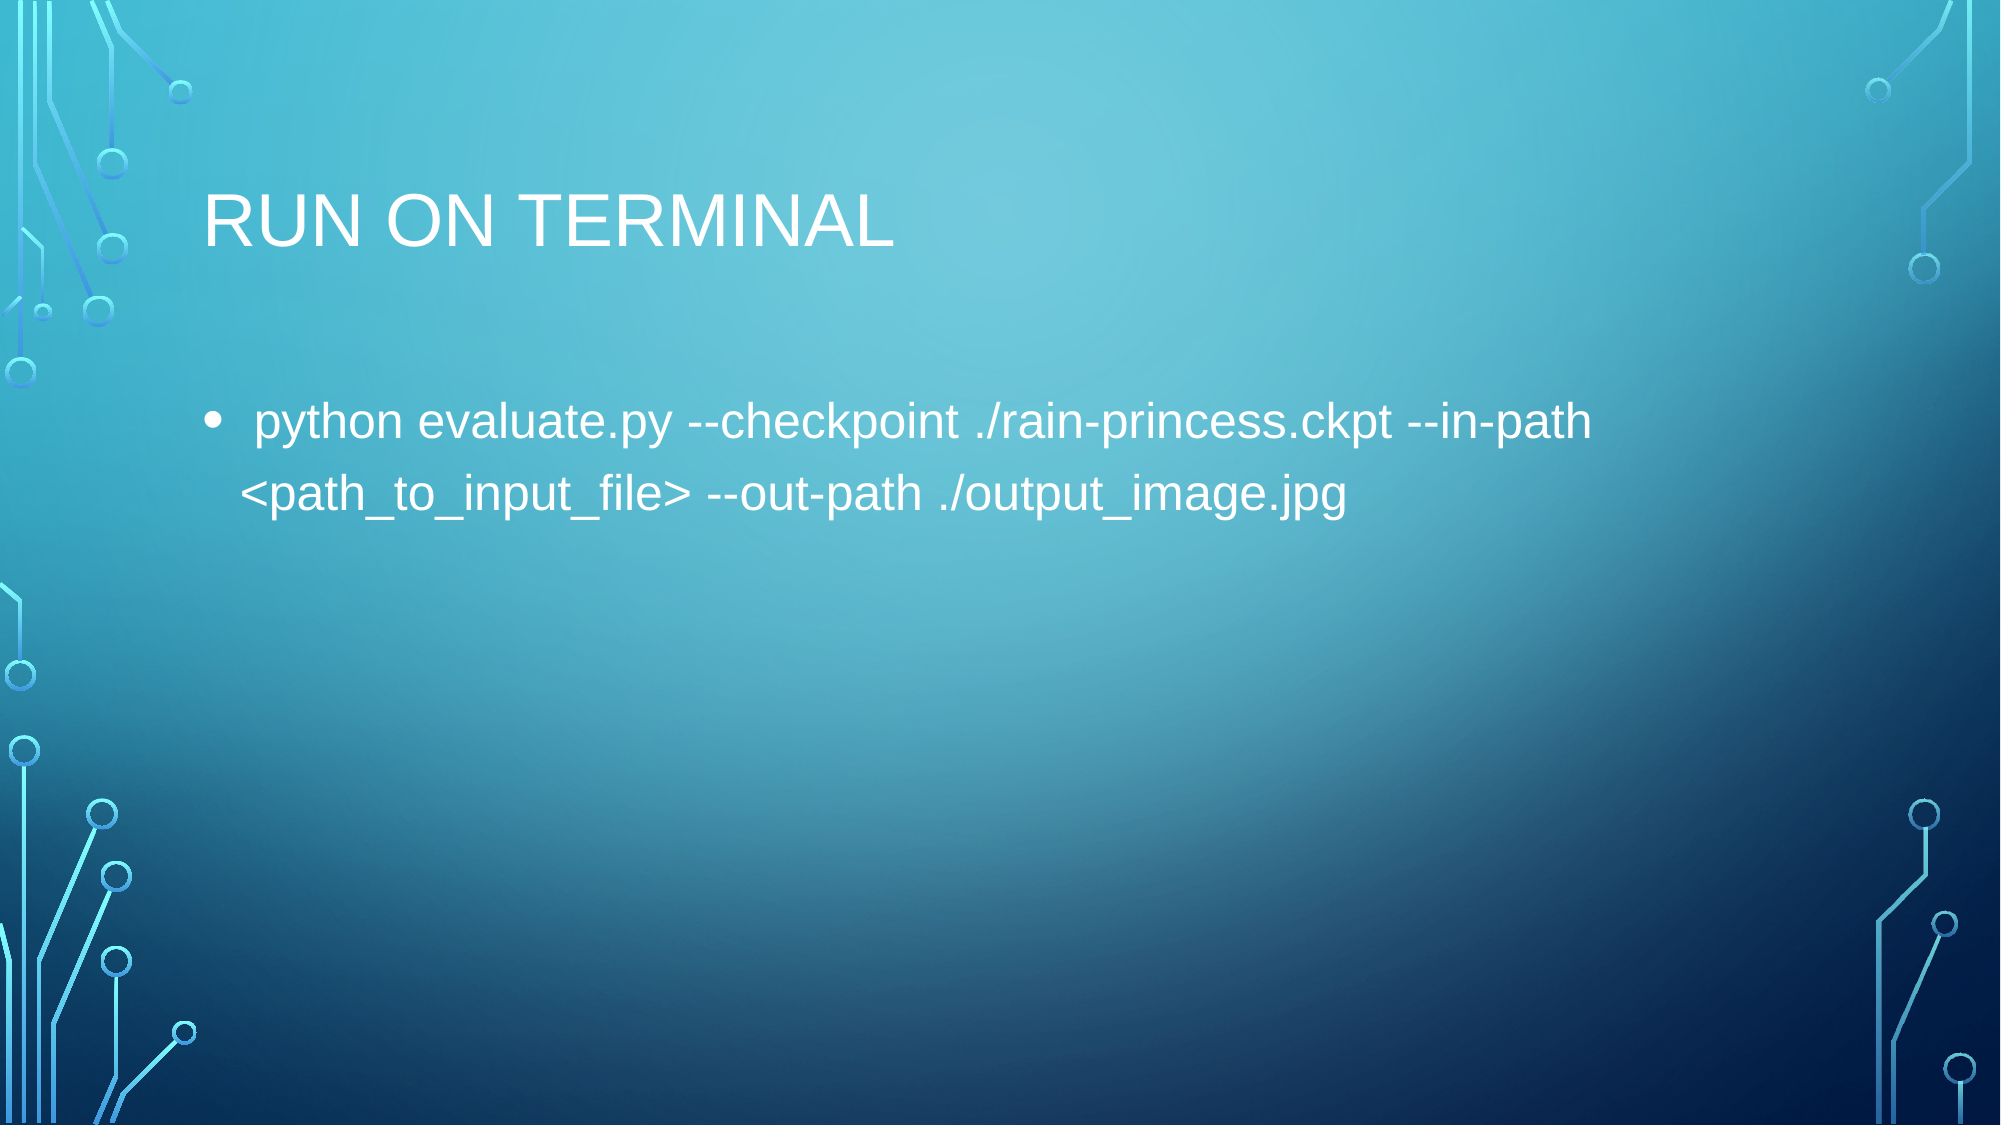

# Run on terminal
 python evaluate.py --checkpoint ./rain-princess.ckpt --in-path <path_to_input_file> --out-path ./output_image.jpg